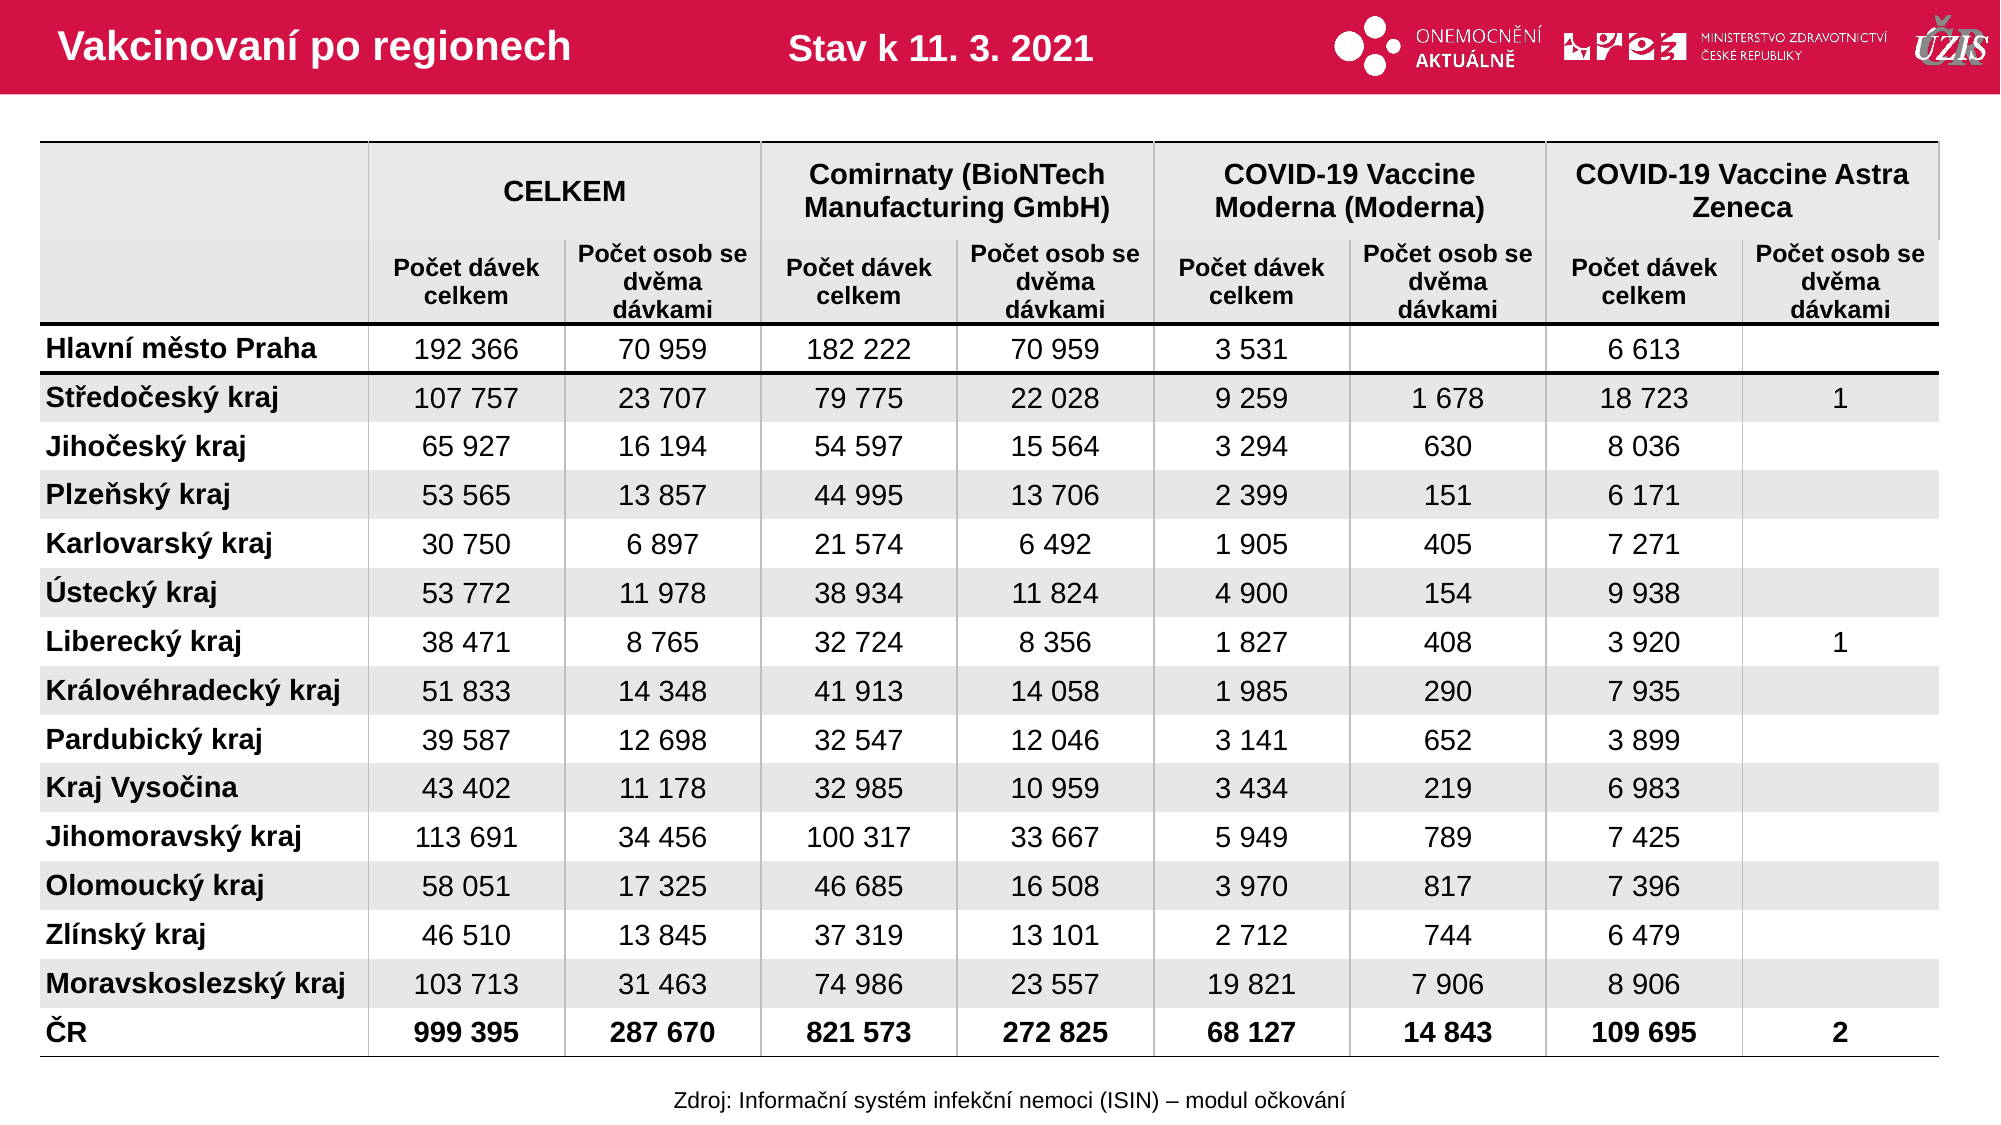

# Vakcinovaní po regionech
Stav k 11. 3. 2021
|  | CELKEM |  | Comirnaty (BioNTech Manufacturing GmbH) |  | COVID-19 Vaccine Moderna (Moderna) |  | COVID-19 Vaccine Astra Zeneca |  |
| --- | --- | --- | --- | --- | --- | --- | --- | --- |
|  | Počet dávek celkem | Počet osob se dvěma dávkami | Počet dávek celkem | Počet osob se dvěma dávkami | Počet dávek celkem | Počet osob se dvěma dávkami | Počet dávek celkem | Počet osob se dvěma dávkami |
| Hlavní město Praha | 192 366 | 70 959 | 182 222 | 70 959 | 3 531 |  | 6 613 |  |
| Středočeský kraj | 107 757 | 23 707 | 79 775 | 22 028 | 9 259 | 1 678 | 18 723 | 1 |
| Jihočeský kraj | 65 927 | 16 194 | 54 597 | 15 564 | 3 294 | 630 | 8 036 |  |
| Plzeňský kraj | 53 565 | 13 857 | 44 995 | 13 706 | 2 399 | 151 | 6 171 |  |
| Karlovarský kraj | 30 750 | 6 897 | 21 574 | 6 492 | 1 905 | 405 | 7 271 |  |
| Ústecký kraj | 53 772 | 11 978 | 38 934 | 11 824 | 4 900 | 154 | 9 938 |  |
| Liberecký kraj | 38 471 | 8 765 | 32 724 | 8 356 | 1 827 | 408 | 3 920 | 1 |
| Královéhradecký kraj | 51 833 | 14 348 | 41 913 | 14 058 | 1 985 | 290 | 7 935 |  |
| Pardubický kraj | 39 587 | 12 698 | 32 547 | 12 046 | 3 141 | 652 | 3 899 |  |
| Kraj Vysočina | 43 402 | 11 178 | 32 985 | 10 959 | 3 434 | 219 | 6 983 |  |
| Jihomoravský kraj | 113 691 | 34 456 | 100 317 | 33 667 | 5 949 | 789 | 7 425 |  |
| Olomoucký kraj | 58 051 | 17 325 | 46 685 | 16 508 | 3 970 | 817 | 7 396 |  |
| Zlínský kraj | 46 510 | 13 845 | 37 319 | 13 101 | 2 712 | 744 | 6 479 |  |
| Moravskoslezský kraj | 103 713 | 31 463 | 74 986 | 23 557 | 19 821 | 7 906 | 8 906 |  |
| ČR | 999 395 | 287 670 | 821 573 | 272 825 | 68 127 | 14 843 | 109 695 | 2 |
Zdroj: Informační systém infekční nemoci (ISIN) – modul očkování